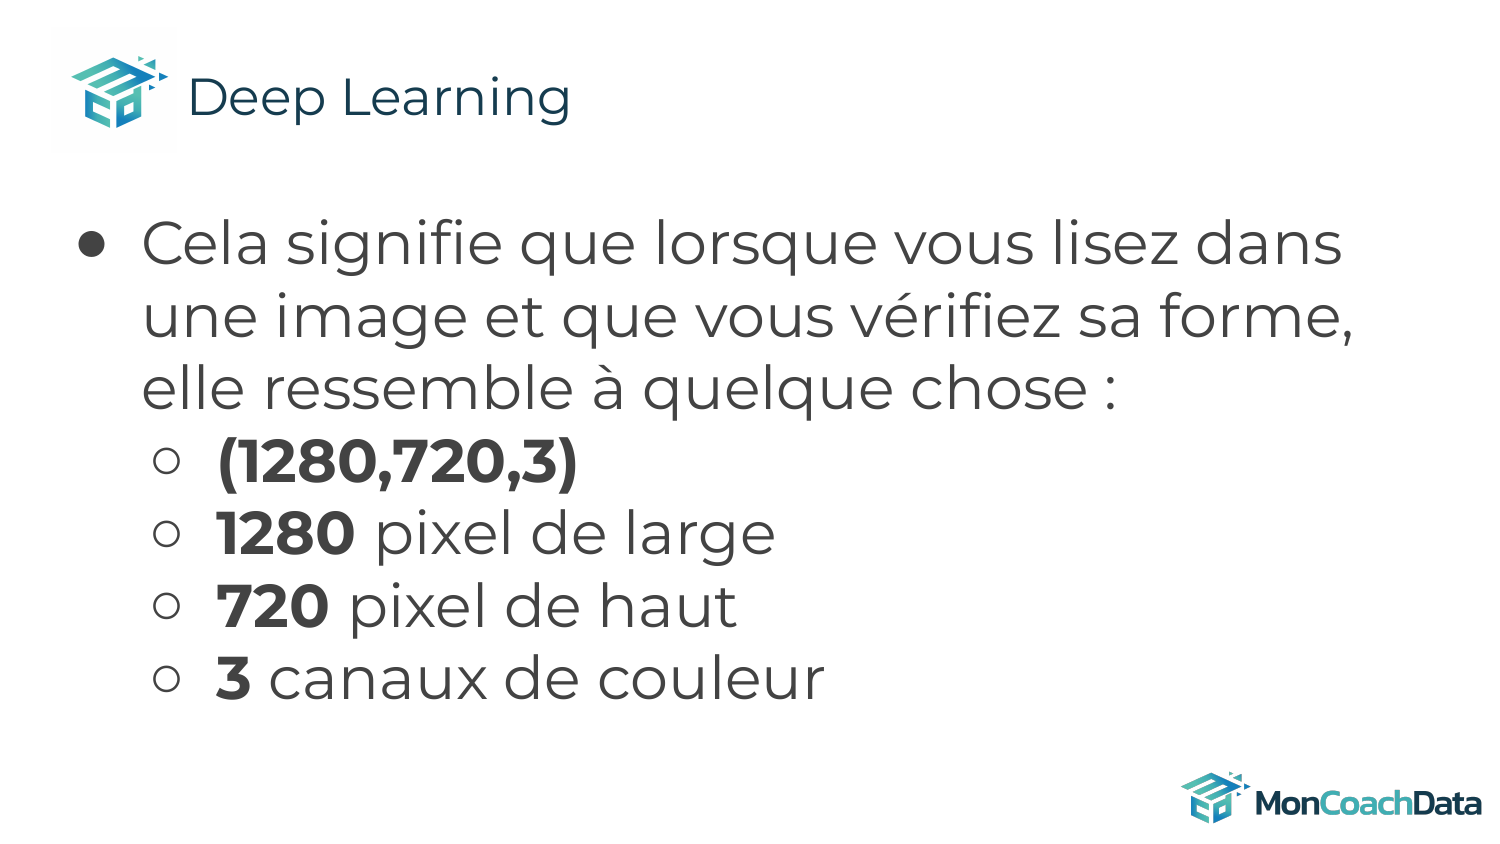

# Deep Learning

Cela signifie que lorsque vous lisez dans une image et que vous vérifiez sa forme, elle ressemble à quelque chose :
(1280,720,3)
1280 pixel de large
720 pixel de haut
3 canaux de couleur